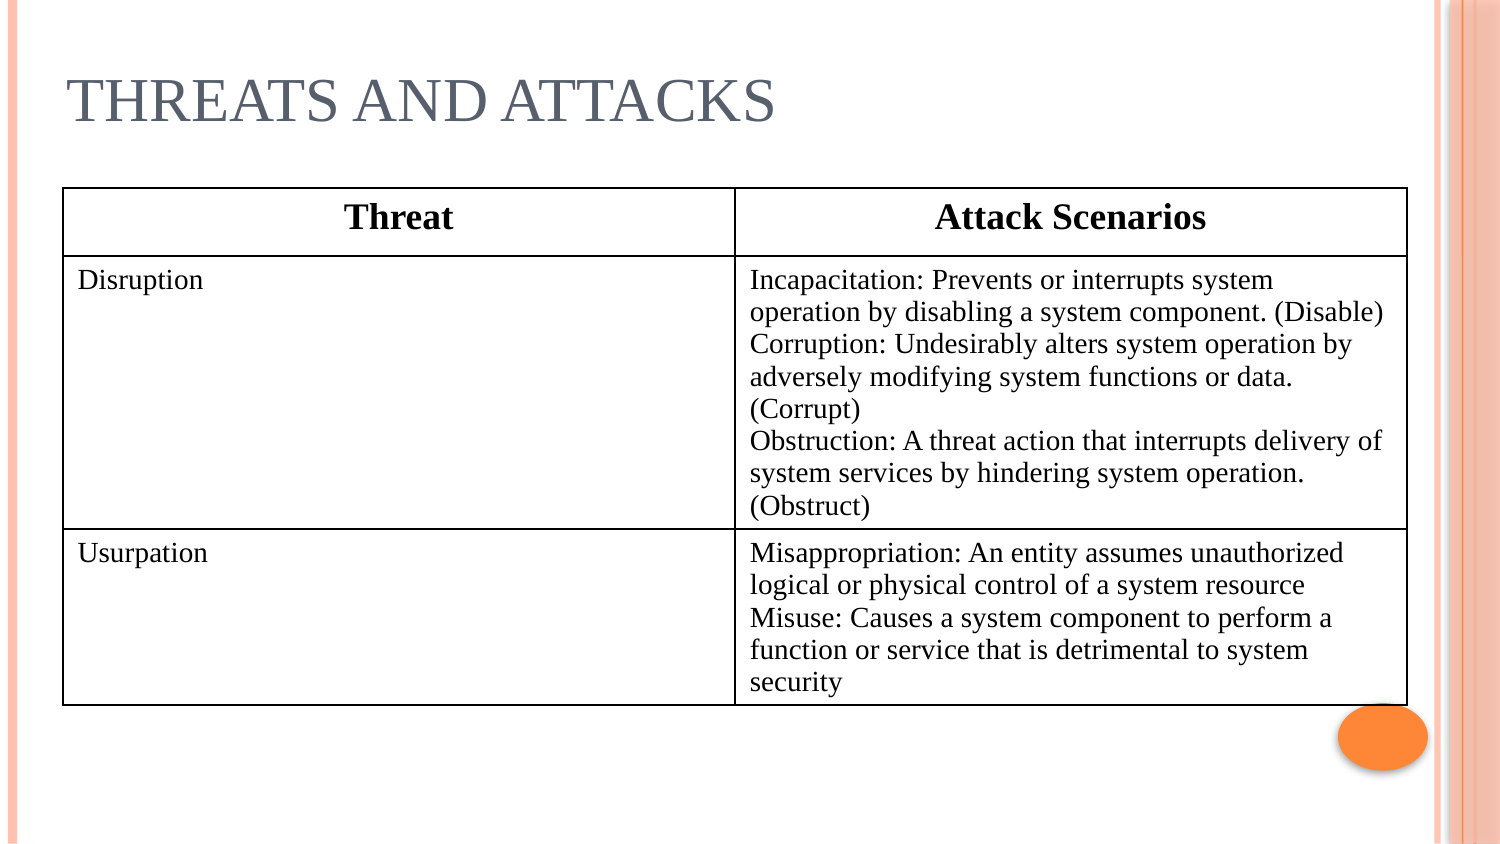

# Threats and Attacks
| Threat | Attack Scenarios |
| --- | --- |
| Disruption | Incapacitation: Prevents or interrupts system operation by disabling a system component. (Disable) Corruption: Undesirably alters system operation by adversely modifying system functions or data. (Corrupt) Obstruction: A threat action that interrupts delivery of system services by hindering system operation. (Obstruct) |
| Usurpation | Misappropriation: An entity assumes unauthorized logical or physical control of a system resource Misuse: Causes a system component to perform a function or service that is detrimental to system security |